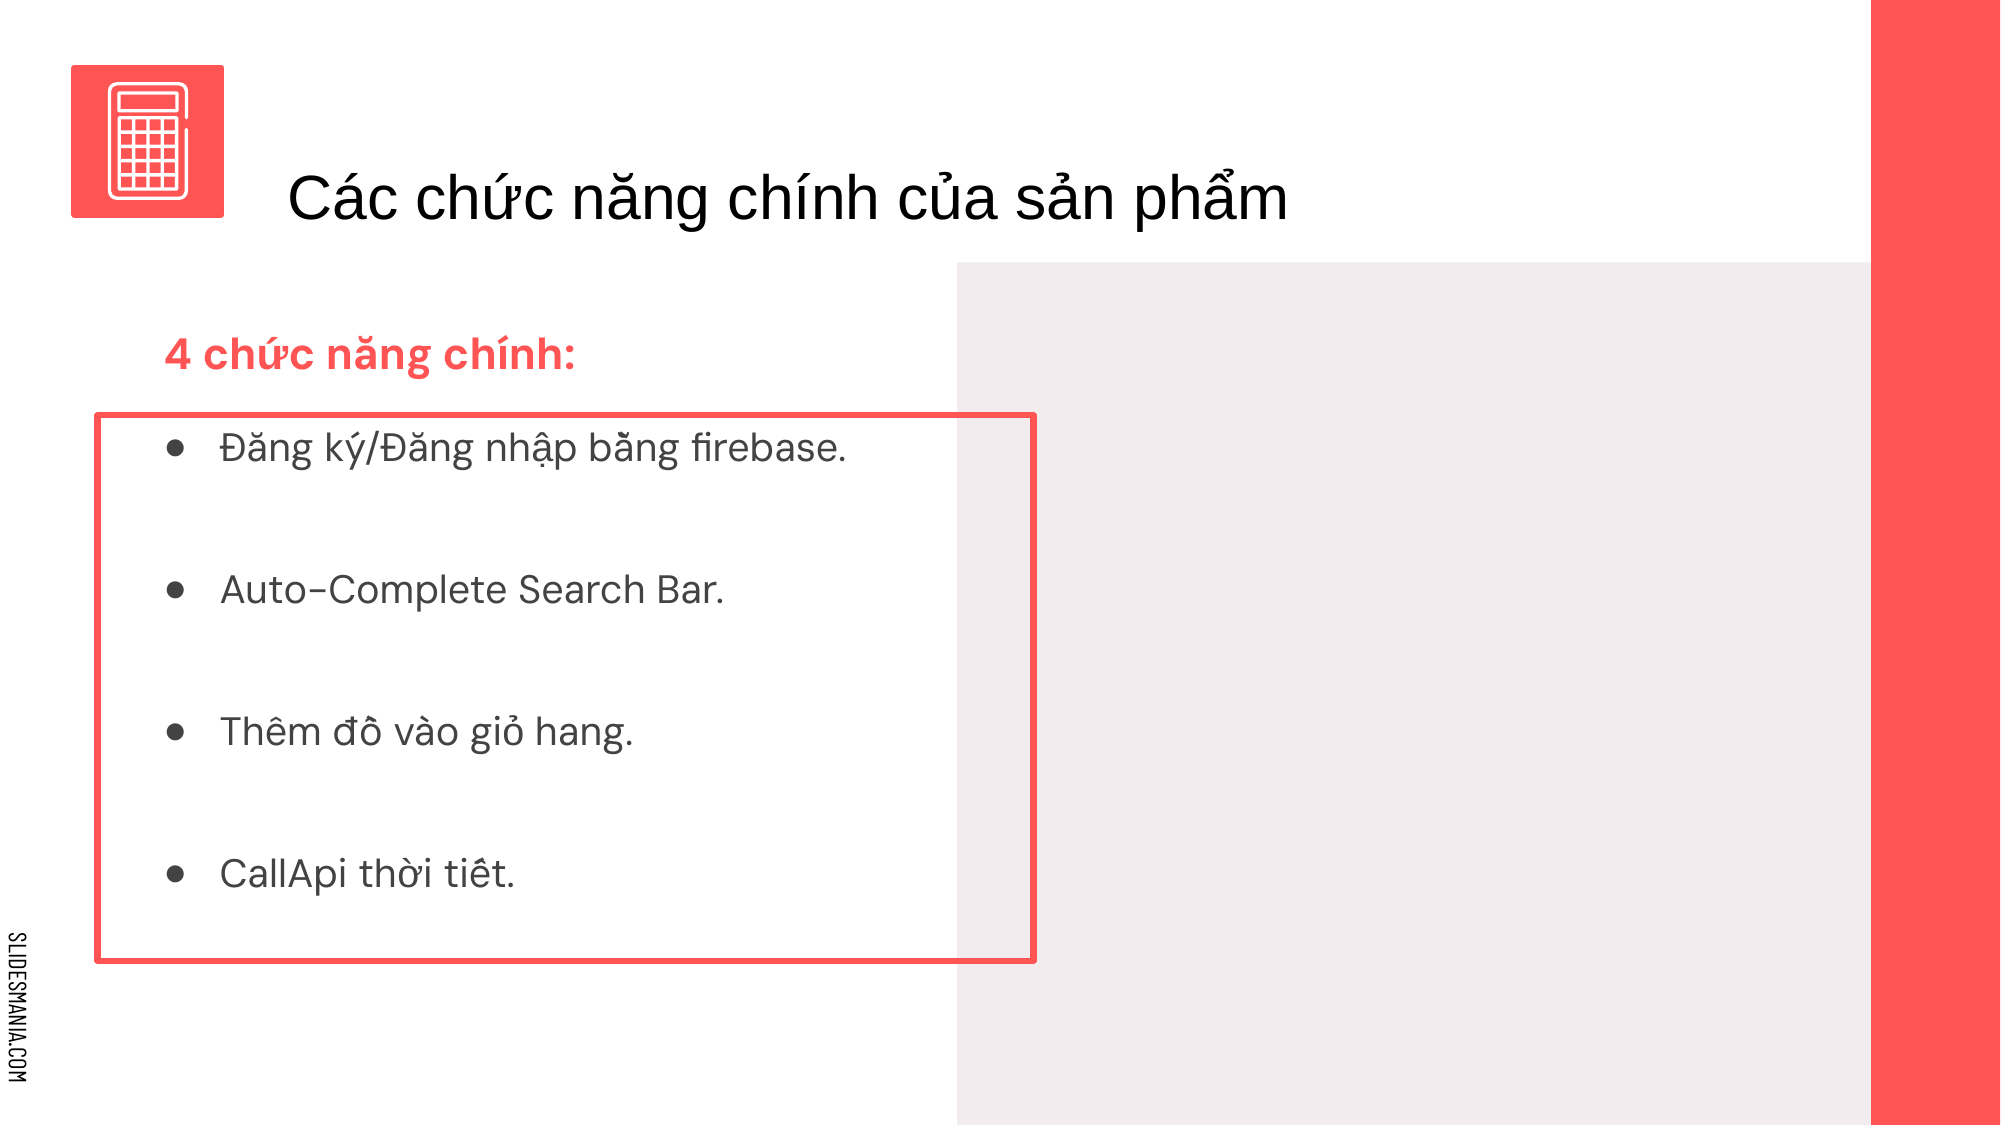

# Các chức năng chính của sản phẩm
4 chức năng chính:
Đăng ký/Đăng nhập bằng firebase.
Auto-Complete Search Bar.
Thêm đồ vào giỏ hang.
CallApi thời tiết.